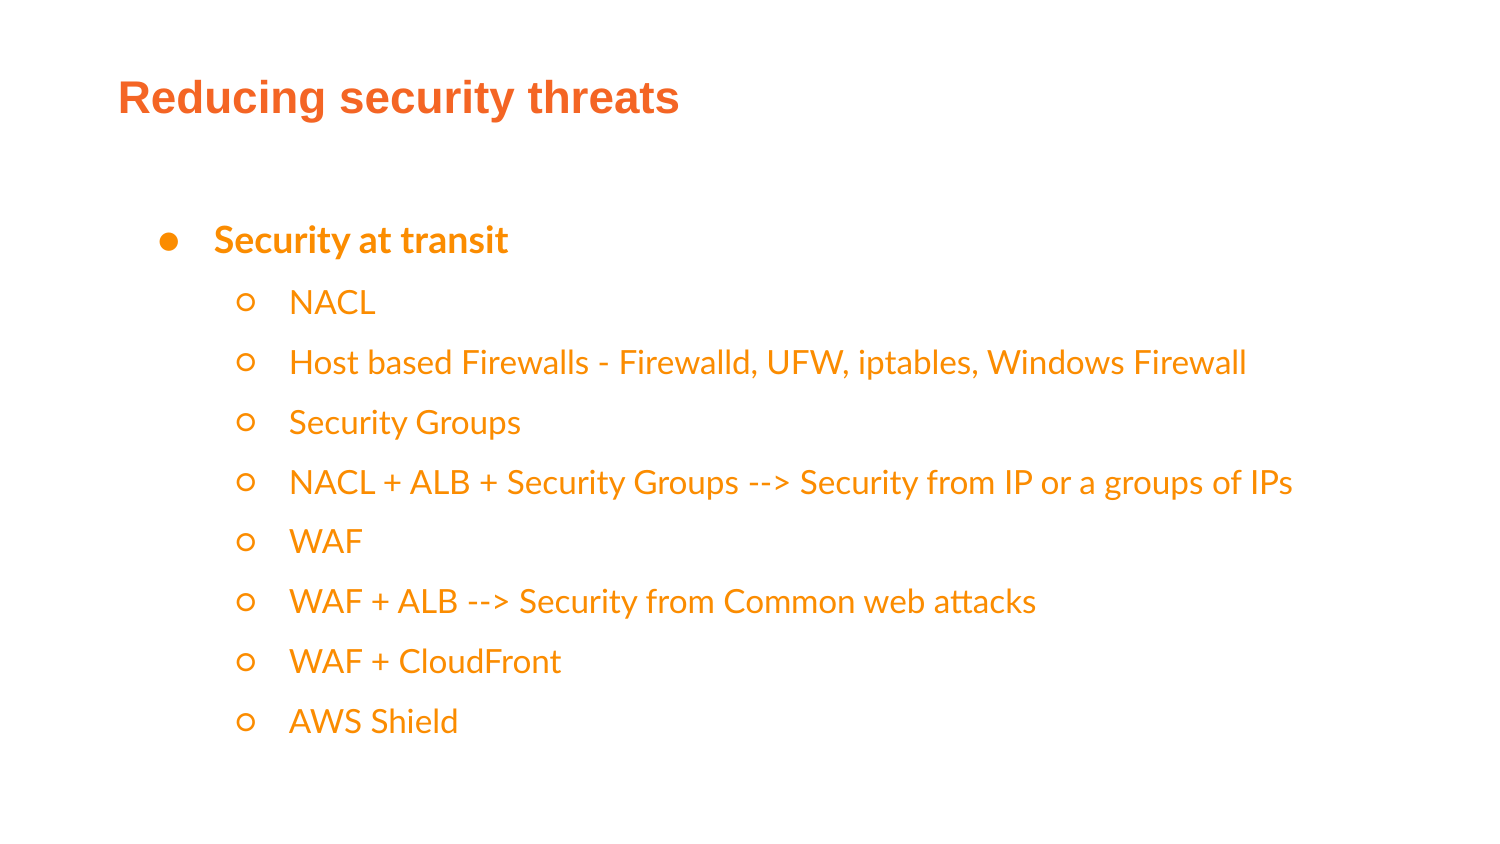

Reducing security threats
Security at transit
NACL
Host based Firewalls - Firewalld, UFW, iptables, Windows Firewall
Security Groups
NACL + ALB + Security Groups --> Security from IP or a groups of IPs
WAF
WAF + ALB --> Security from Common web attacks
WAF + CloudFront
AWS Shield